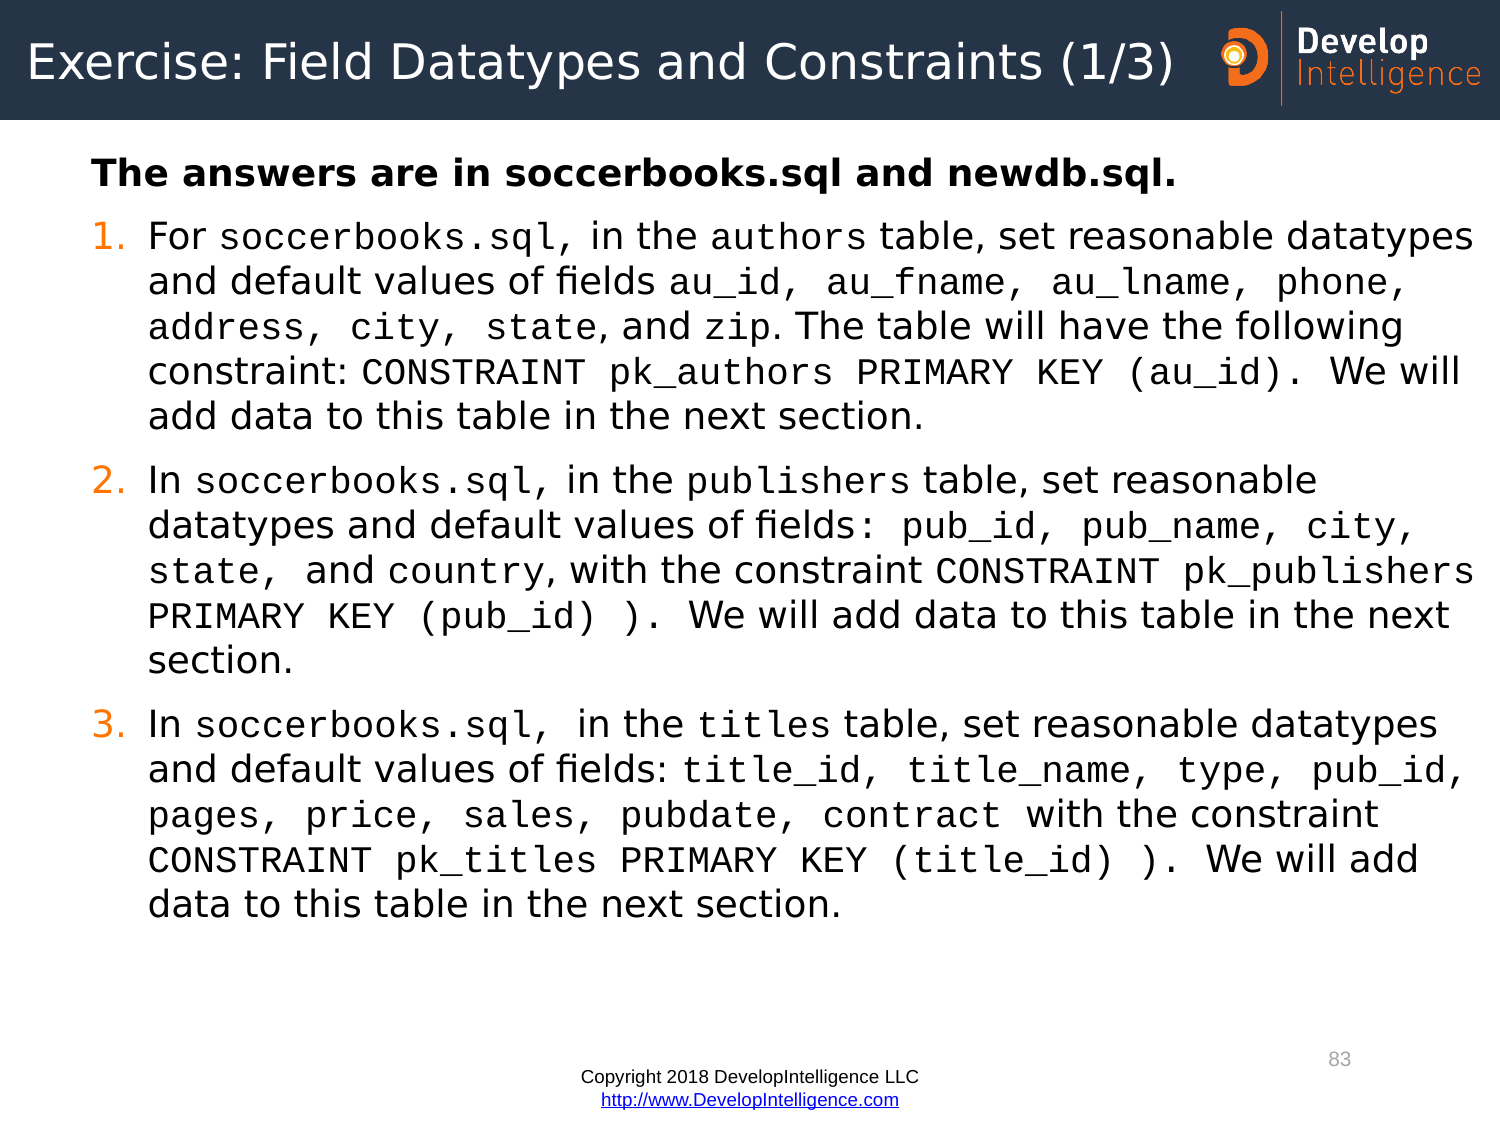

# Exercise: Field Datatypes and Constraints (1/3)
The answers are in soccerbooks.sql and newdb.sql.
For soccerbooks.sql, in the authors table, set reasonable datatypes and default values of fields au_id, au_fname, au_lname, phone, address, city, state, and zip. The table will have the following constraint: CONSTRAINT pk_authors PRIMARY KEY (au_id). We will add data to this table in the next section.
In soccerbooks.sql, in the publishers table, set reasonable datatypes and default values of fields: pub_id, pub_name, city, state, and country, with the constraint CONSTRAINT pk_publishers PRIMARY KEY (pub_id) ). We will add data to this table in the next section.
In soccerbooks.sql, in the titles table, set reasonable datatypes and default values of fields: title_id, title_name, type, pub_id, pages, price, sales, pubdate, contract with the constraint CONSTRAINT pk_titles PRIMARY KEY (title_id) ). We will add data to this table in the next section.

83